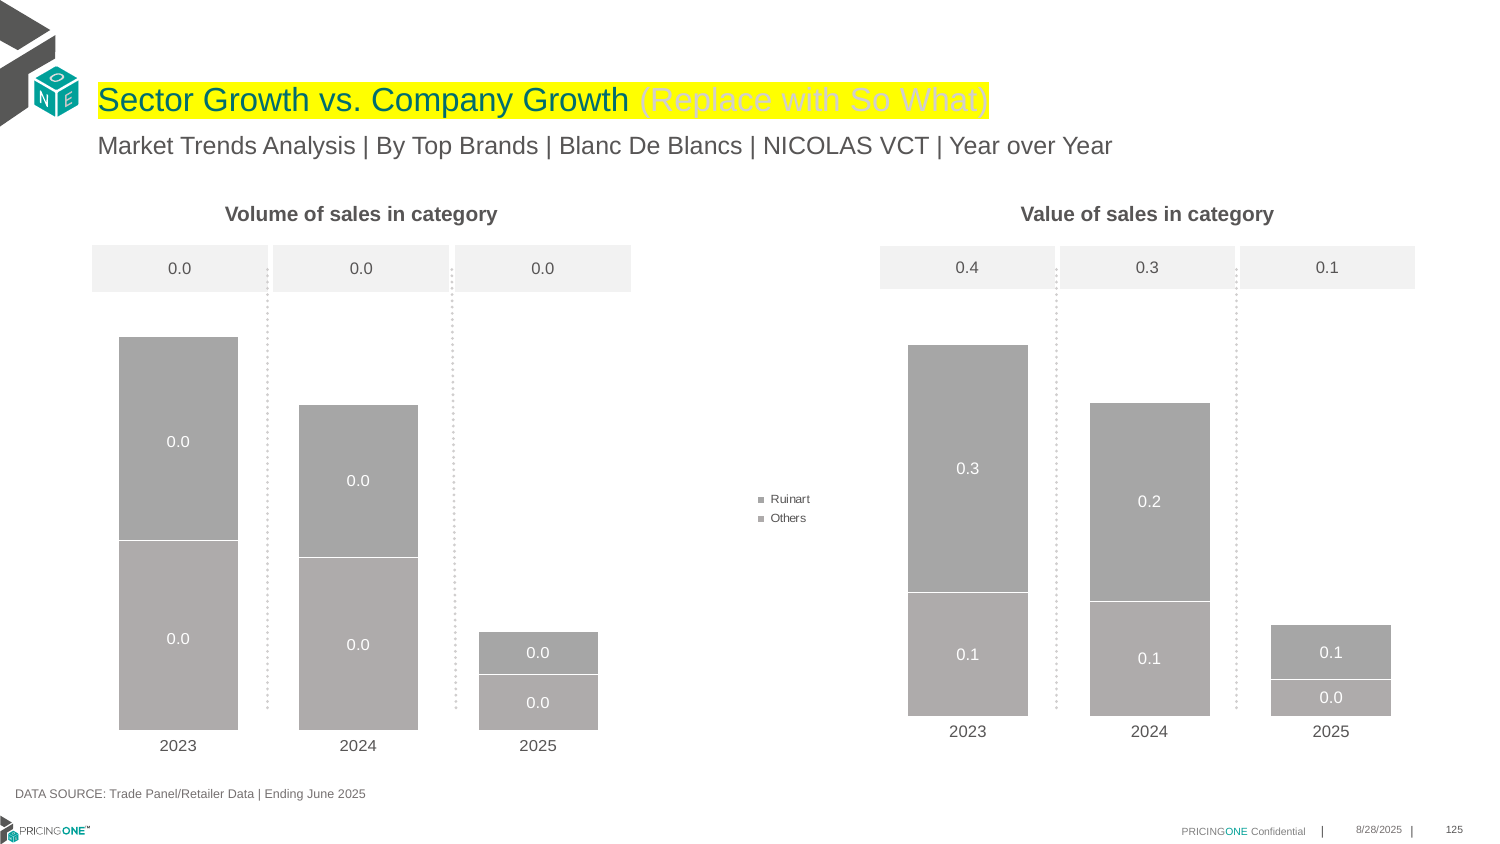

# Sector Growth vs. Company Growth (Replace with So What)
Market Trends Analysis | By Top Brands | Blanc De Blancs | NICOLAS VCT | Year over Year
| Value of sales in category |  |  |
| --- | --- | --- |
| 0.4 | 0.3 | 0.1 |
| Volume of sales in category |  |  |
| --- | --- | --- |
| 0.0 | 0.0 | 0.0 |

### Chart

| Category | Others | Ruinart |
|---|---|---|
| 2023 | 0.13317 | 0.265923 |
| 2024 | 0.123643 | 0.213474 |
| 2025 | 0.03941 | 0.059072 |

### Chart

| Category | Others | Ruinart |
|---|---|---|
| 2023 | 0.001976 | 0.002119 |
| 2024 | 0.001799 | 0.001589 |
| 2025 | 0.000586 | 0.000445 |
DATA SOURCE: Trade Panel/Retailer Data | Ending June 2025

8/28/2025
125